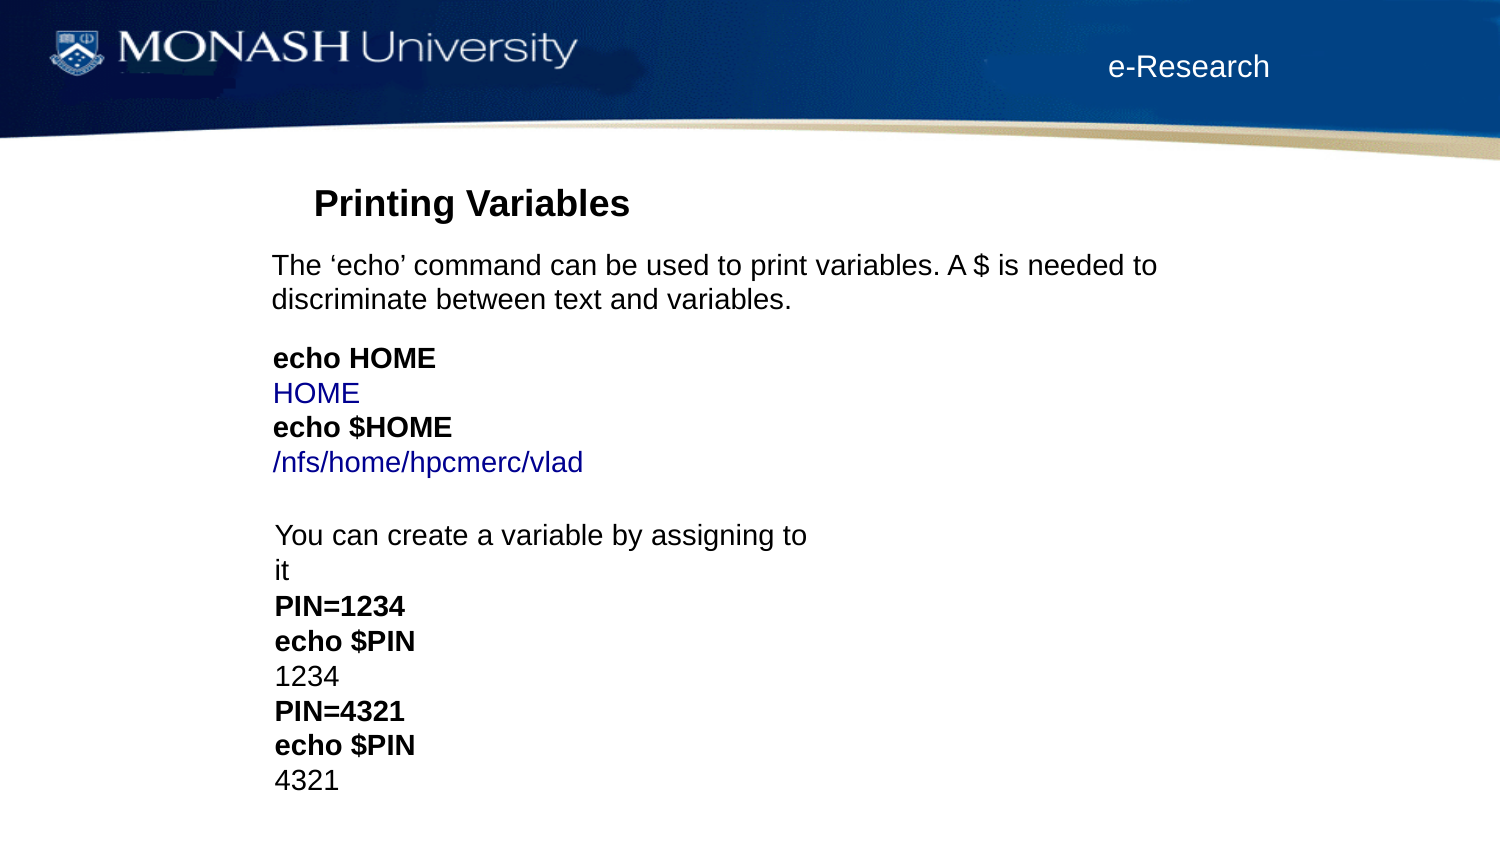

Printing Variables
The ‘echo’ command can be used to print variables. A $ is needed to discriminate between text and variables.
echo HOME
HOME
echo $HOME
/nfs/home/hpcmerc/vlad
You can create a variable by assigning to it
PIN=1234
echo $PIN
1234
PIN=4321
echo $PIN
4321